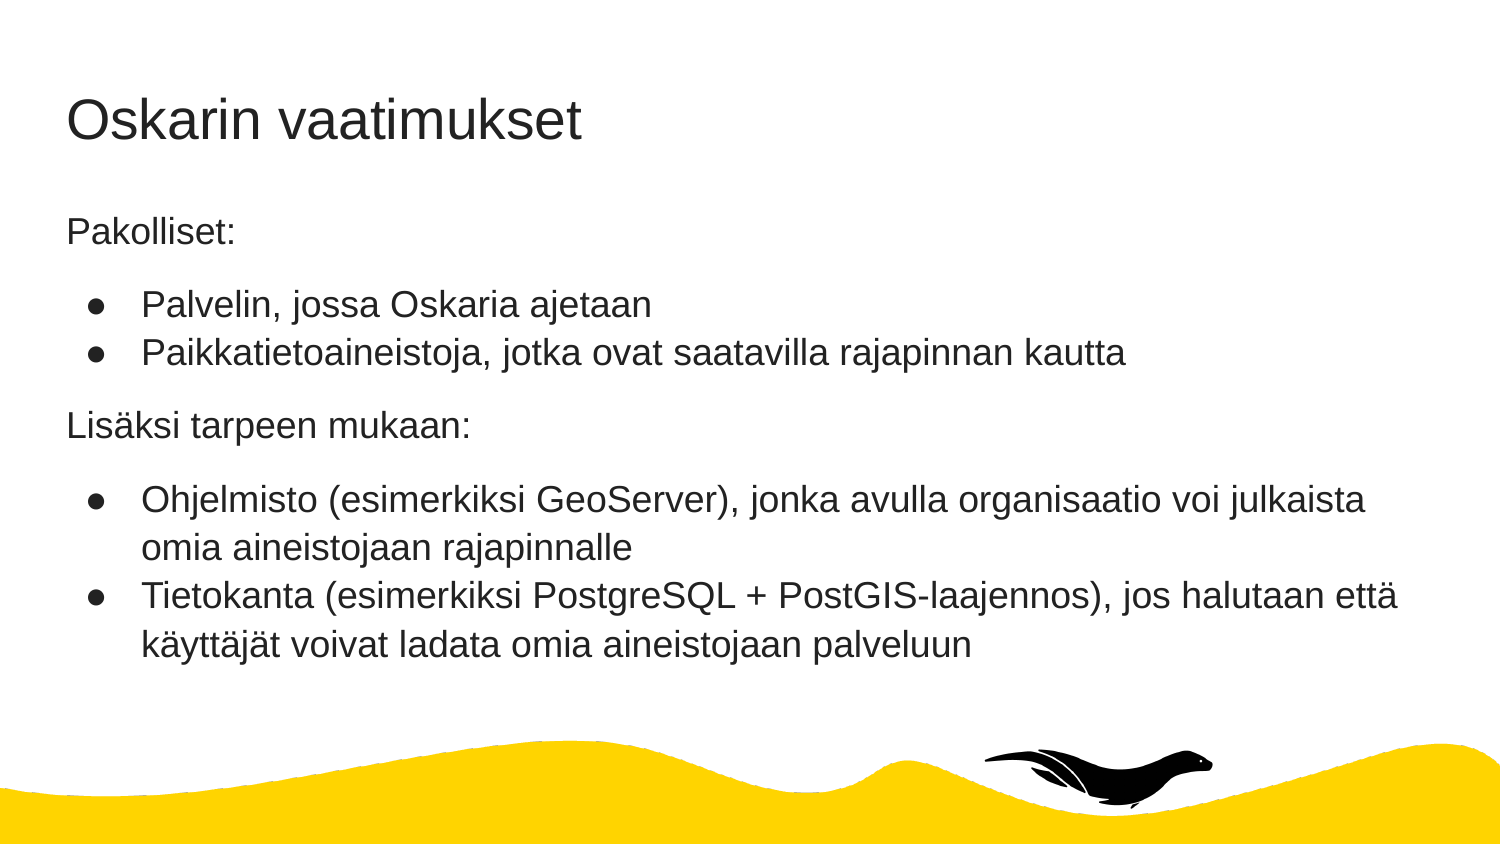

# Oskarin vaatimukset
Pakolliset:
Palvelin, jossa Oskaria ajetaan
Paikkatietoaineistoja, jotka ovat saatavilla rajapinnan kautta
Lisäksi tarpeen mukaan:
Ohjelmisto (esimerkiksi GeoServer), jonka avulla organisaatio voi julkaista omia aineistojaan rajapinnalle
Tietokanta (esimerkiksi PostgreSQL + PostGIS-laajennos), jos halutaan että käyttäjät voivat ladata omia aineistojaan palveluun